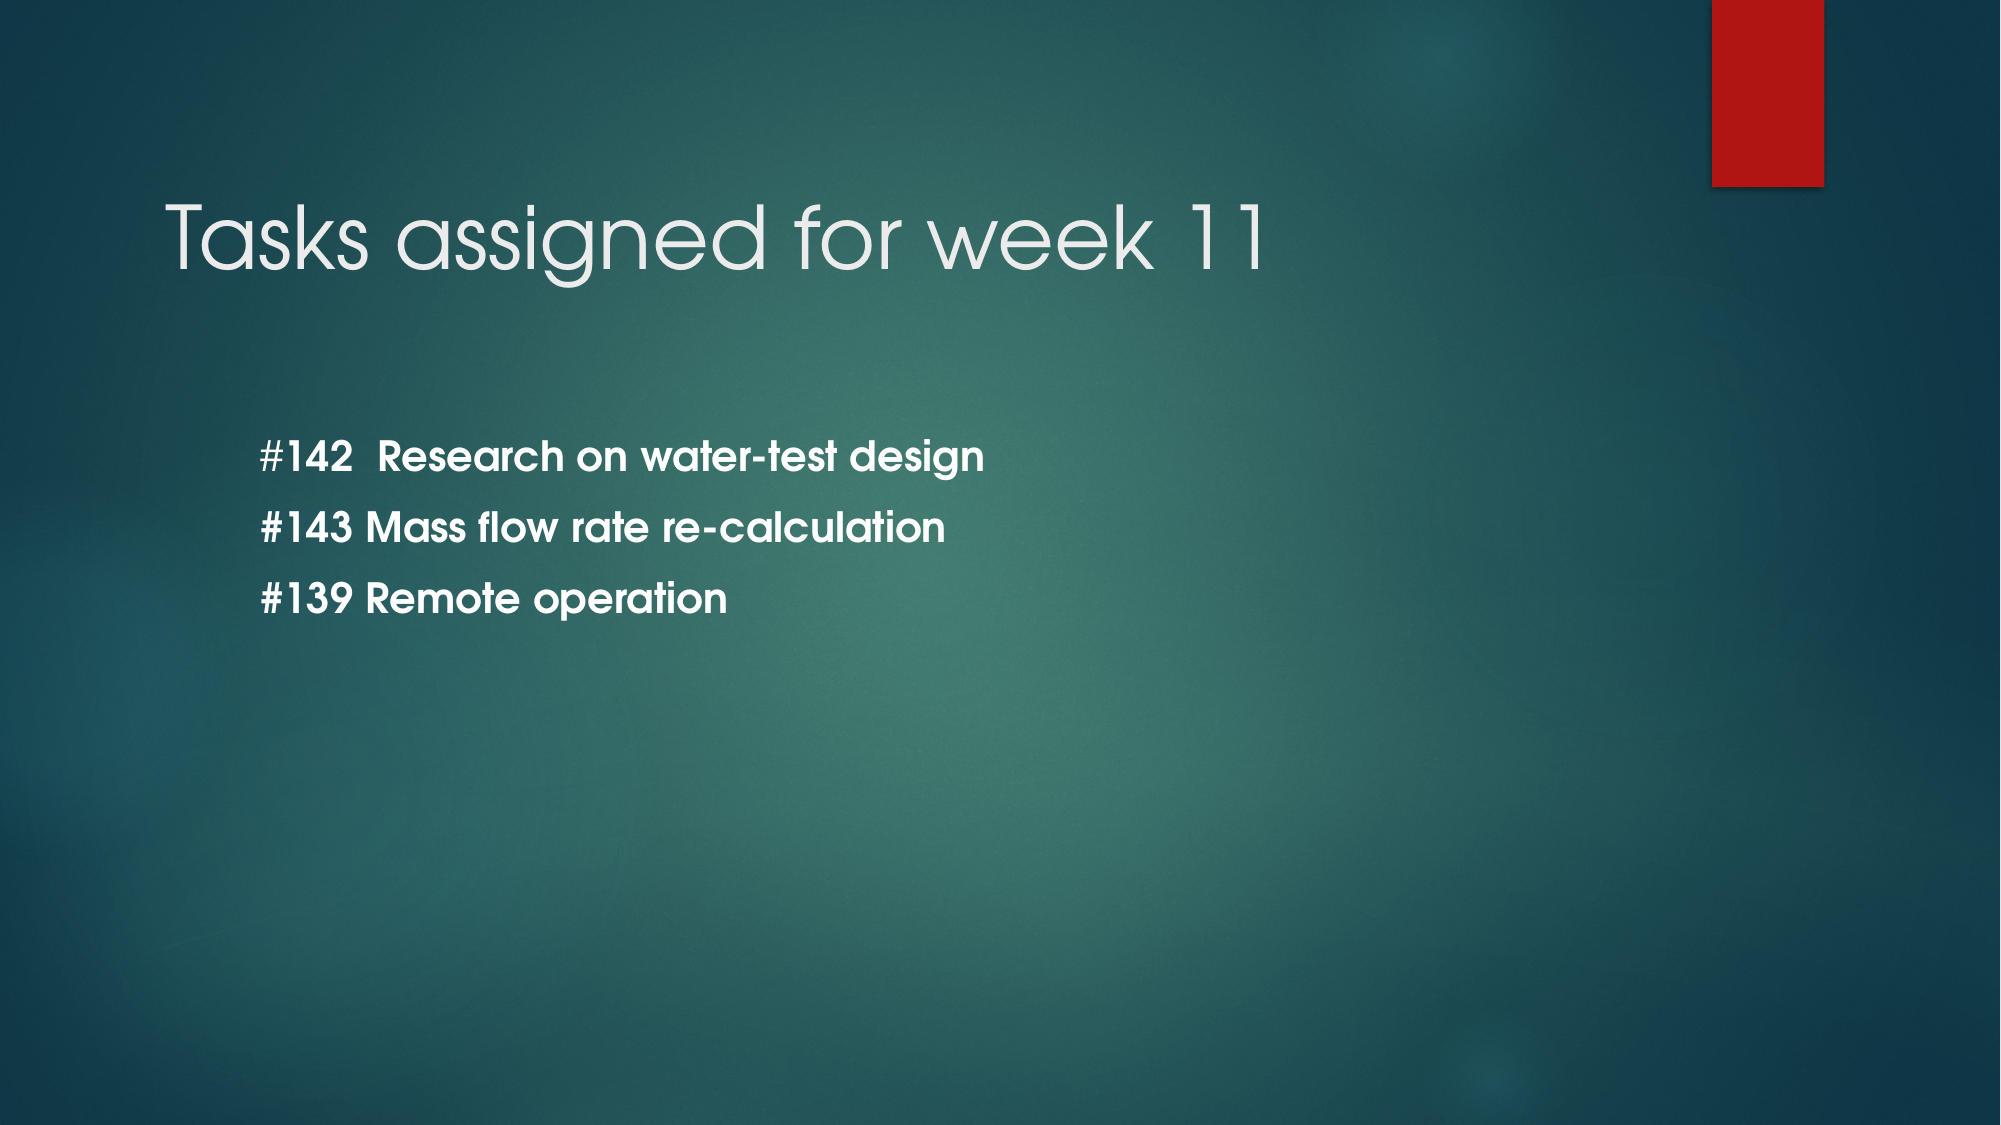

# Tasks assigned for week 11
#142  Research on water-test design
#143 Mass flow rate re-calculation
#139 Remote operation